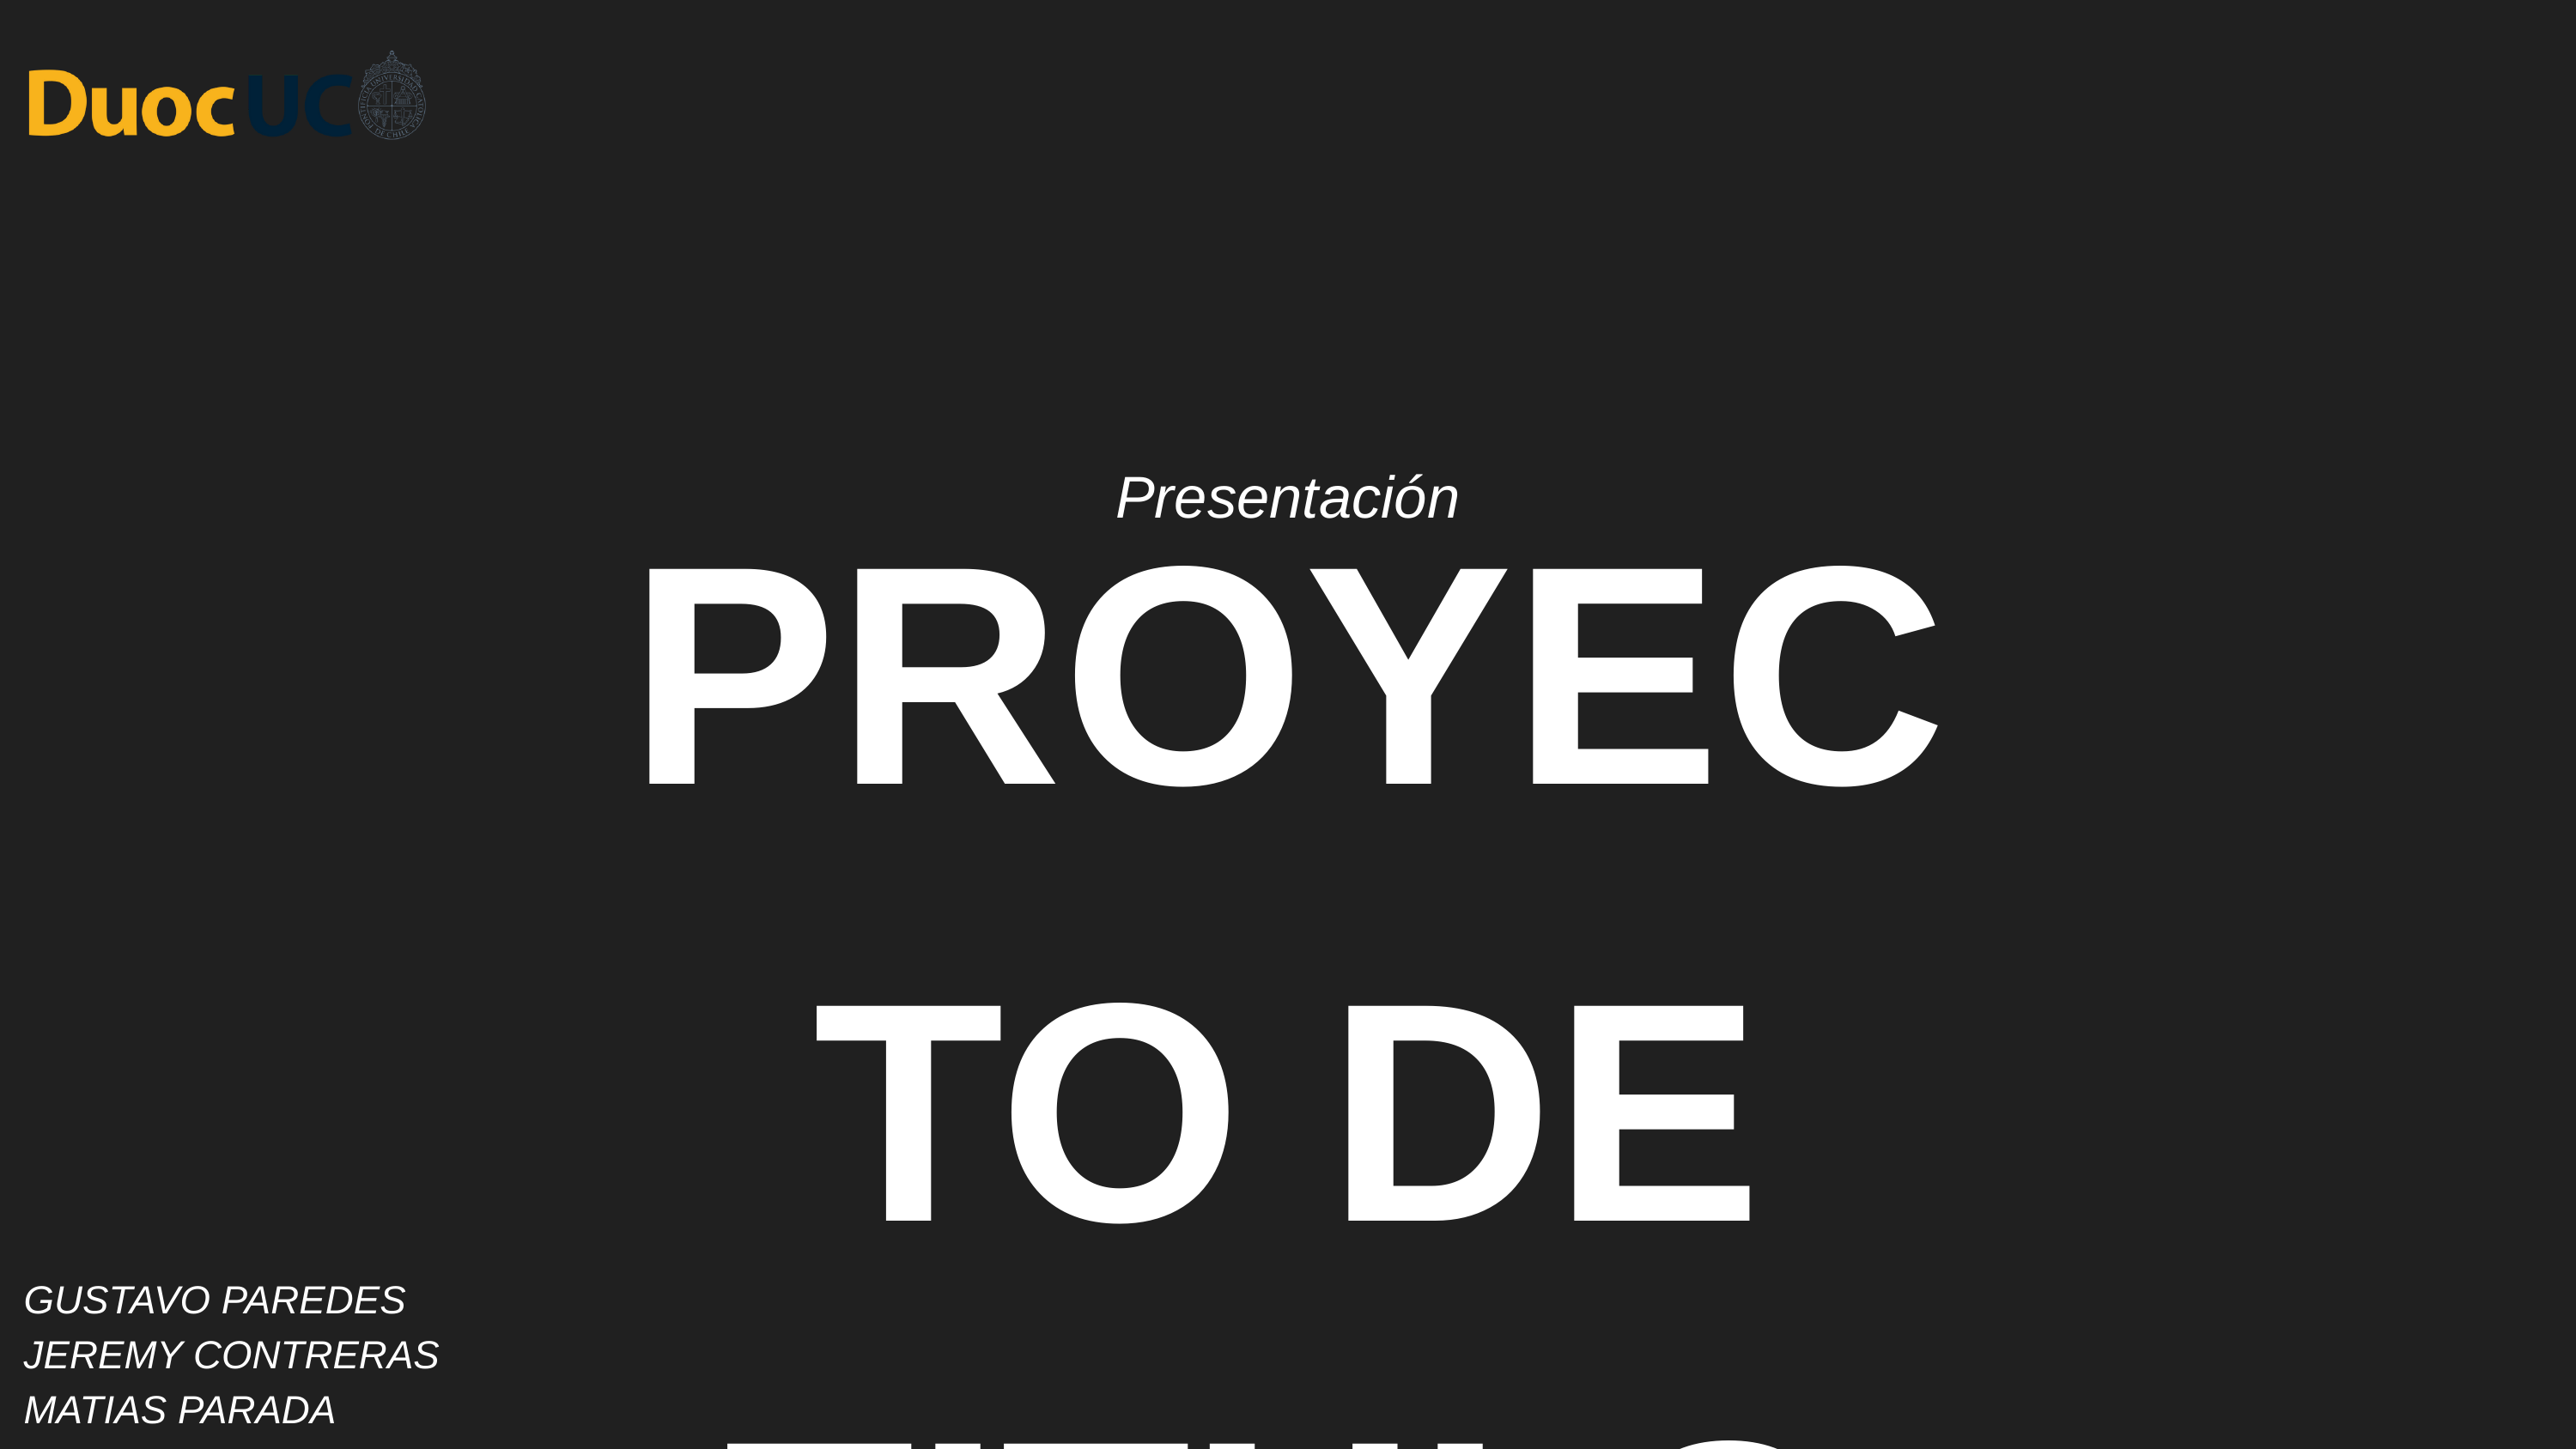

PROYECTO DE TITULO
Presentación
GUSTAVO PAREDES
JEREMY CONTRERAS
MATIAS PARADA